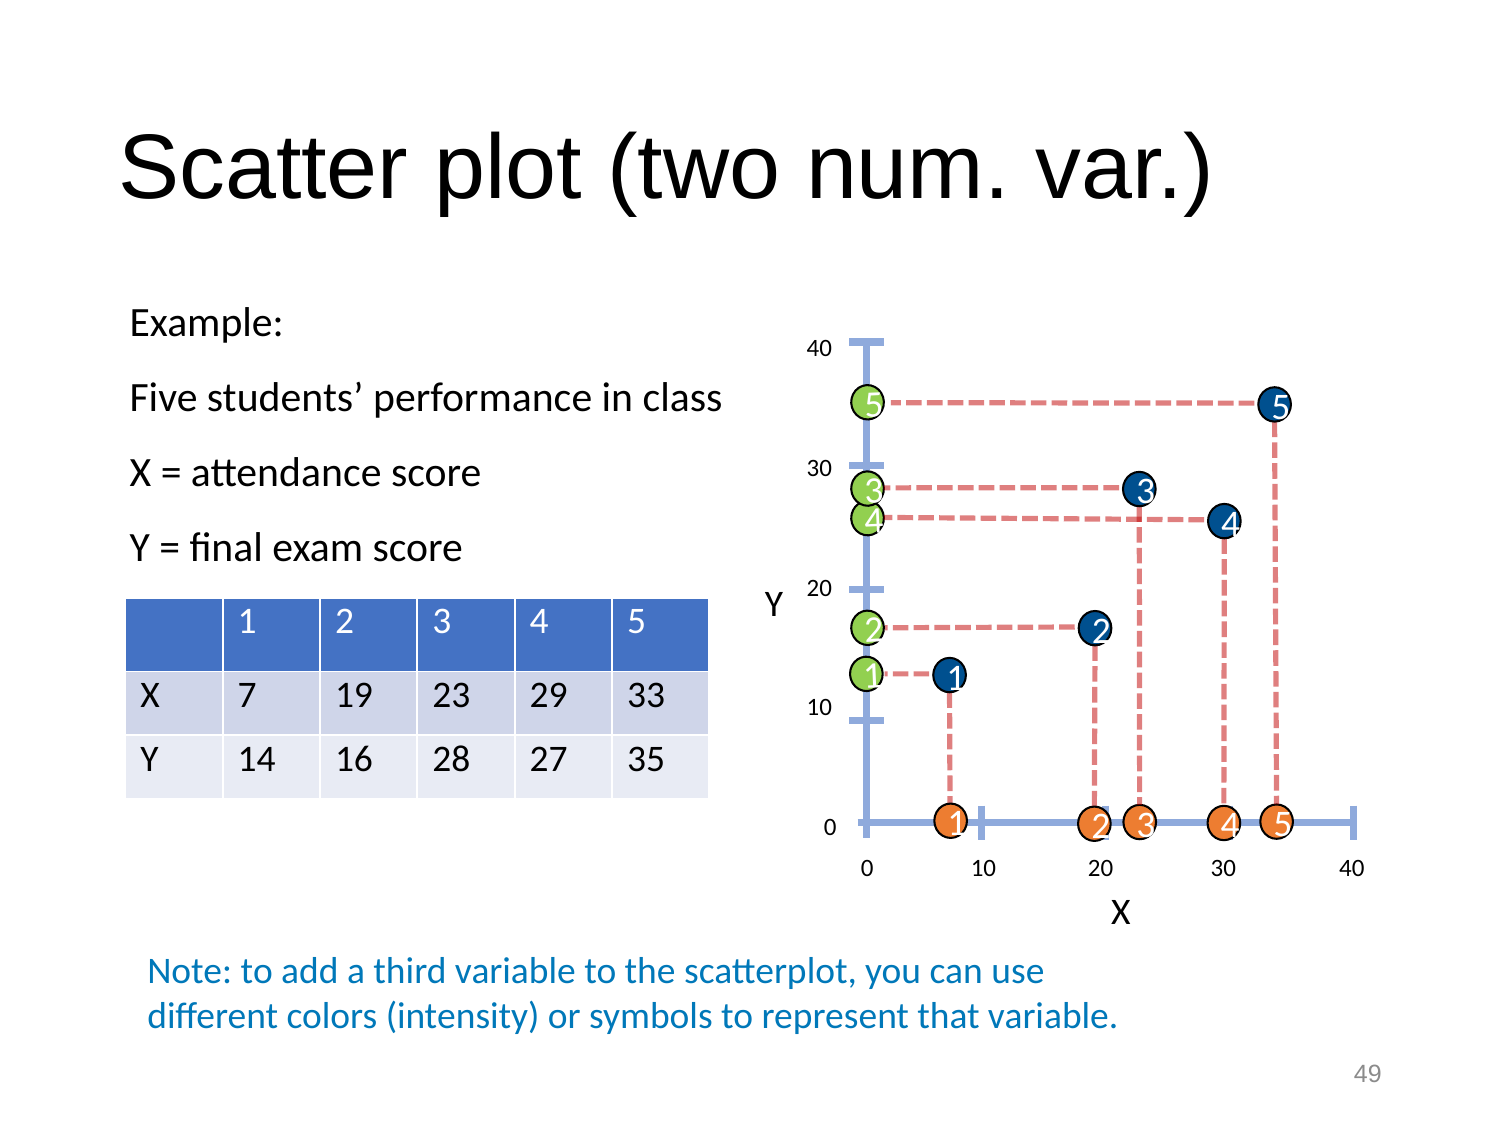

# Scatter plot (two num. var.)
Example:
Five students’ performance in class
X = attendance score
Y = final exam score

40

30

20

10

   0
5
4
Y
1
2
X
1
5
3
4
2
 0                 10                20                 30                  40
3
5
3
4
2
1
|  | 1 | 2 | 3 | 4 | 5 |
| --- | --- | --- | --- | --- | --- |
| X | 7 | 19 | 23 | 29 | 33 |
| Y | 14 | 16 | 28 | 27 | 35 |
Note: to add a third variable to the scatterplot, you can use different colors (intensity) or symbols to represent that variable.
49